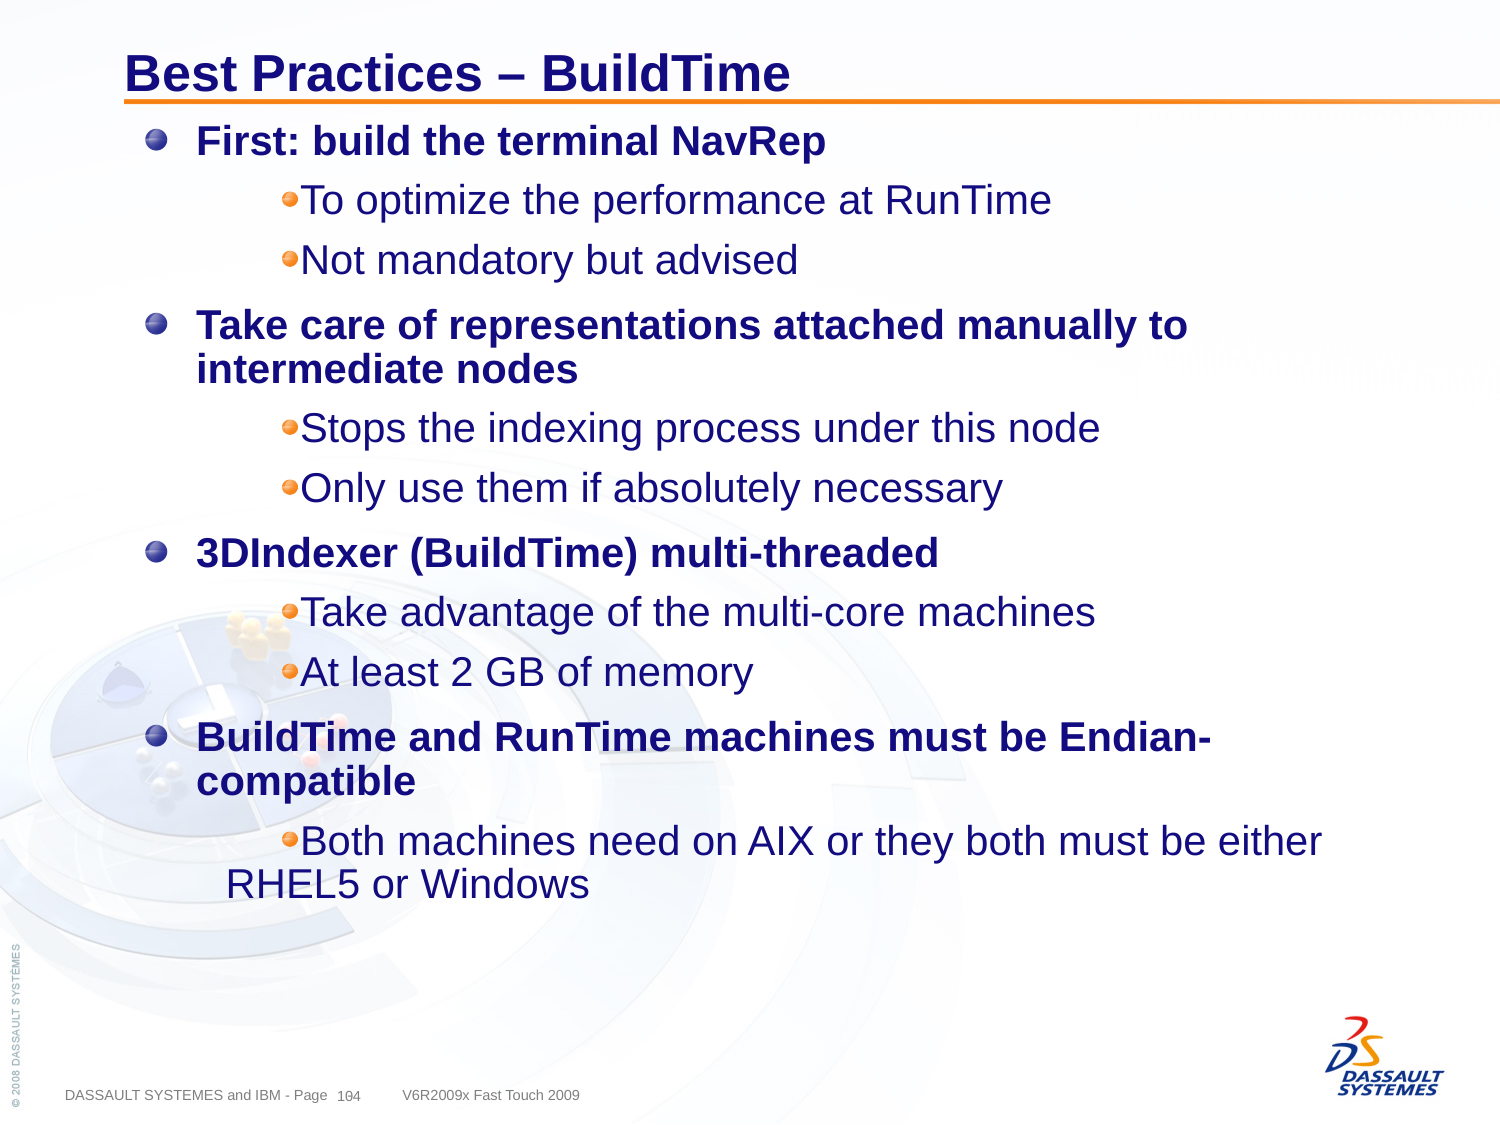

# Best Practices – BuildTime
First: build the terminal NavRep
To optimize the performance at RunTime
Not mandatory but advised
Take care of representations attached manually to intermediate nodes
Stops the indexing process under this node
Only use them if absolutely necessary
3DIndexer (BuildTime) multi-threaded
Take advantage of the multi-core machines
At least 2 GB of memory
BuildTime and RunTime machines must be Endian- compatible
Both machines need on AIX or they both must be either RHEL5 or Windows